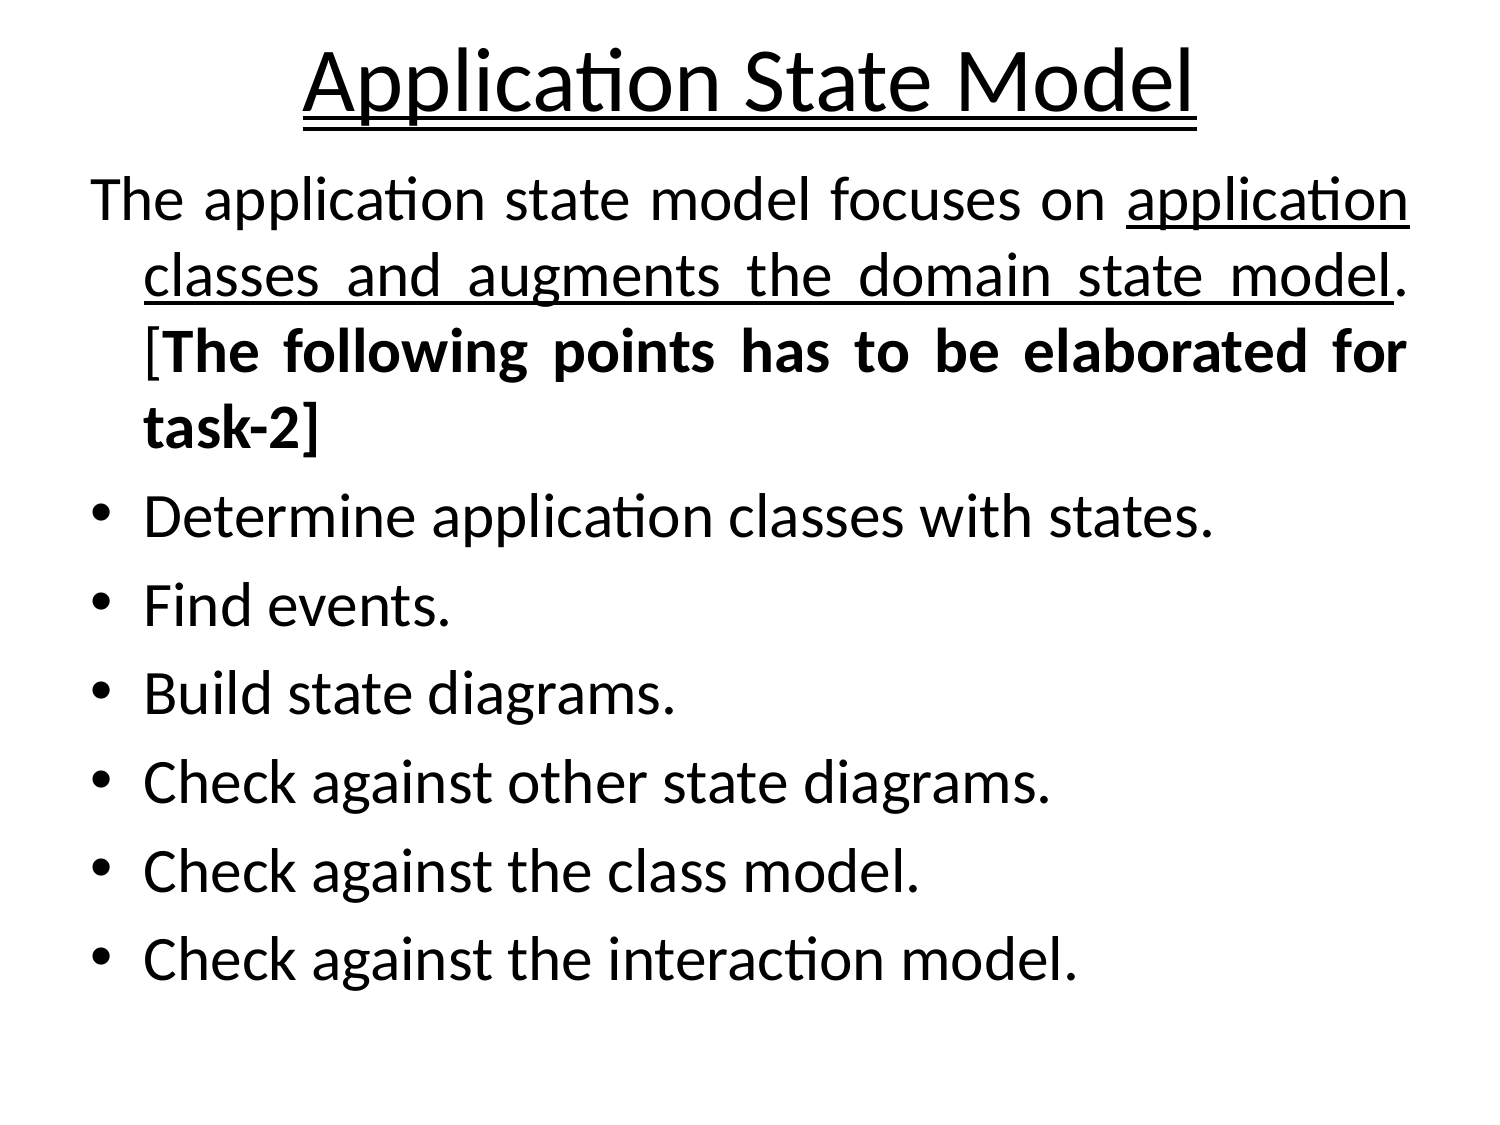

# Application State Model
The application state model focuses on application classes and augments the domain state model. [The following points has to be elaborated for task-2]
Determine application classes with states.
Find events.
Build state diagrams.
Check against other state diagrams.
Check against the class model.
Check against the interaction model.